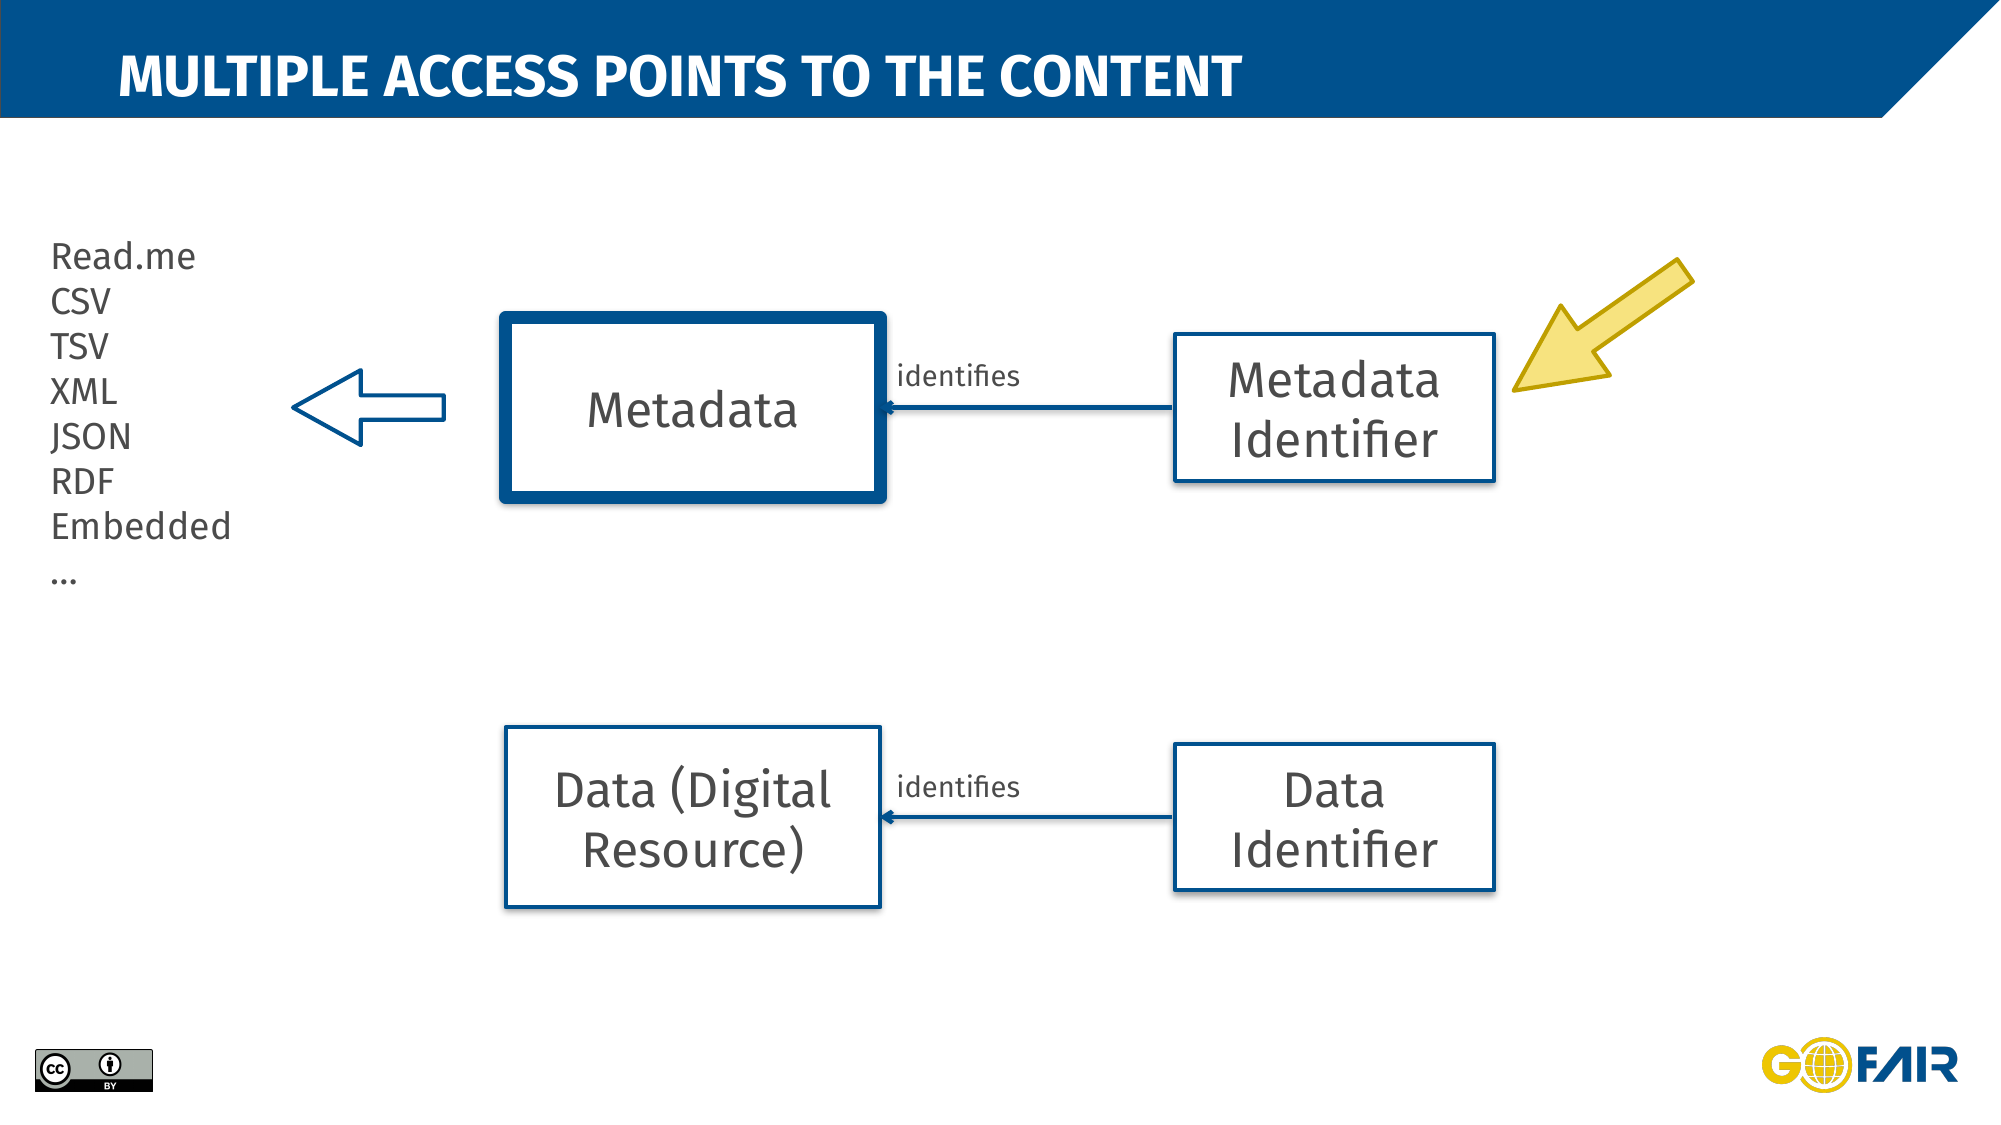

# Multiple access points to the content
Read.me
CSV
TSV
XML
JSON
RDF
Embedded
…

Metadata
Metadata Identifier
identifies

Data (Digital Resource)
Data Identifier
identifies